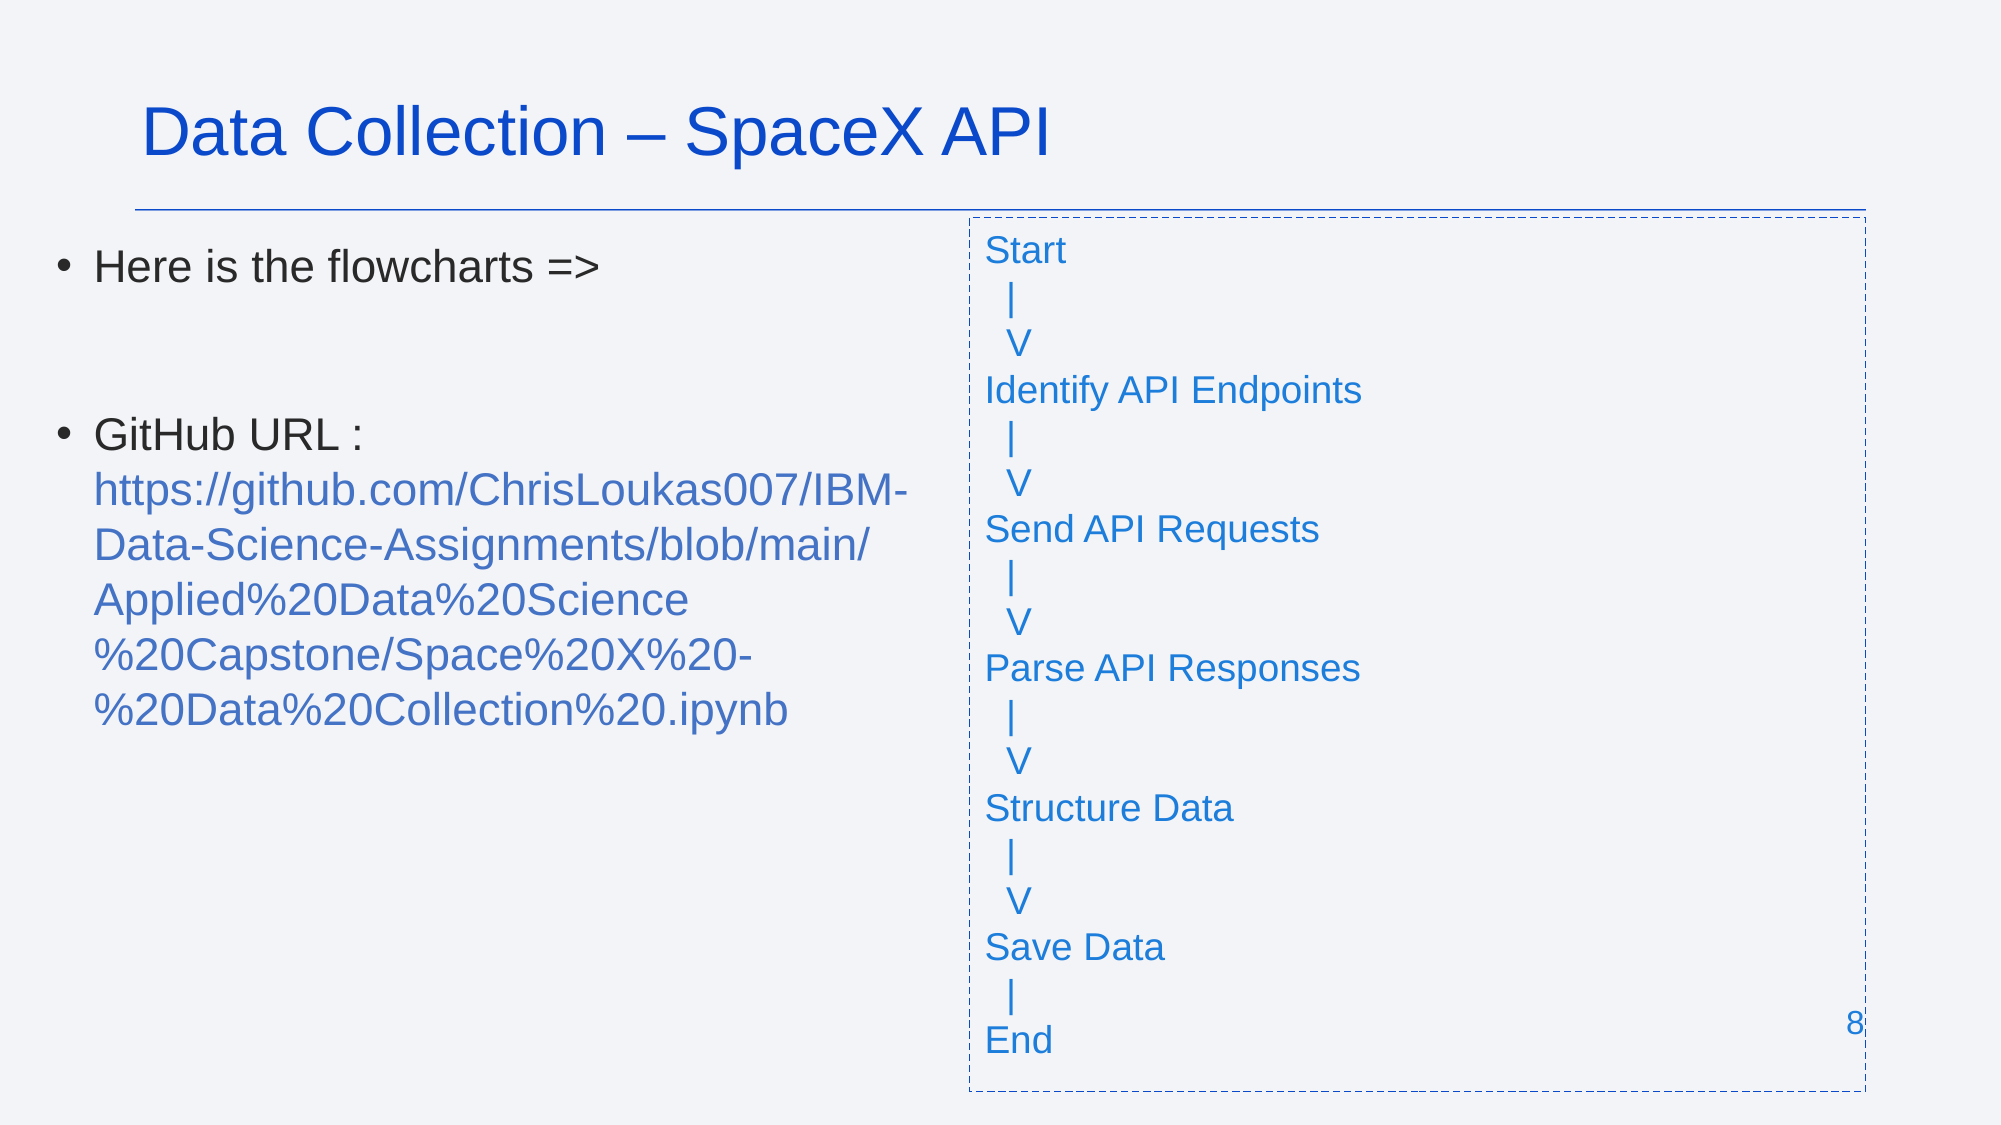

Data Collection – SpaceX API
Start
  |
  V
Identify API Endpoints
  |
  V
Send API Requests
  |
  V
Parse API Responses
  |
  V
Structure Data
  |
  V
Save Data
  |
End

Here is the flowcharts =>

GitHub URL : https://github.com/ChrisLoukas007/IBM-Data-Science-Assignments/blob/main/Applied%20Data%20Science%20Capstone/Space%20X%20-%20Data%20Collection%20.ipynb

8